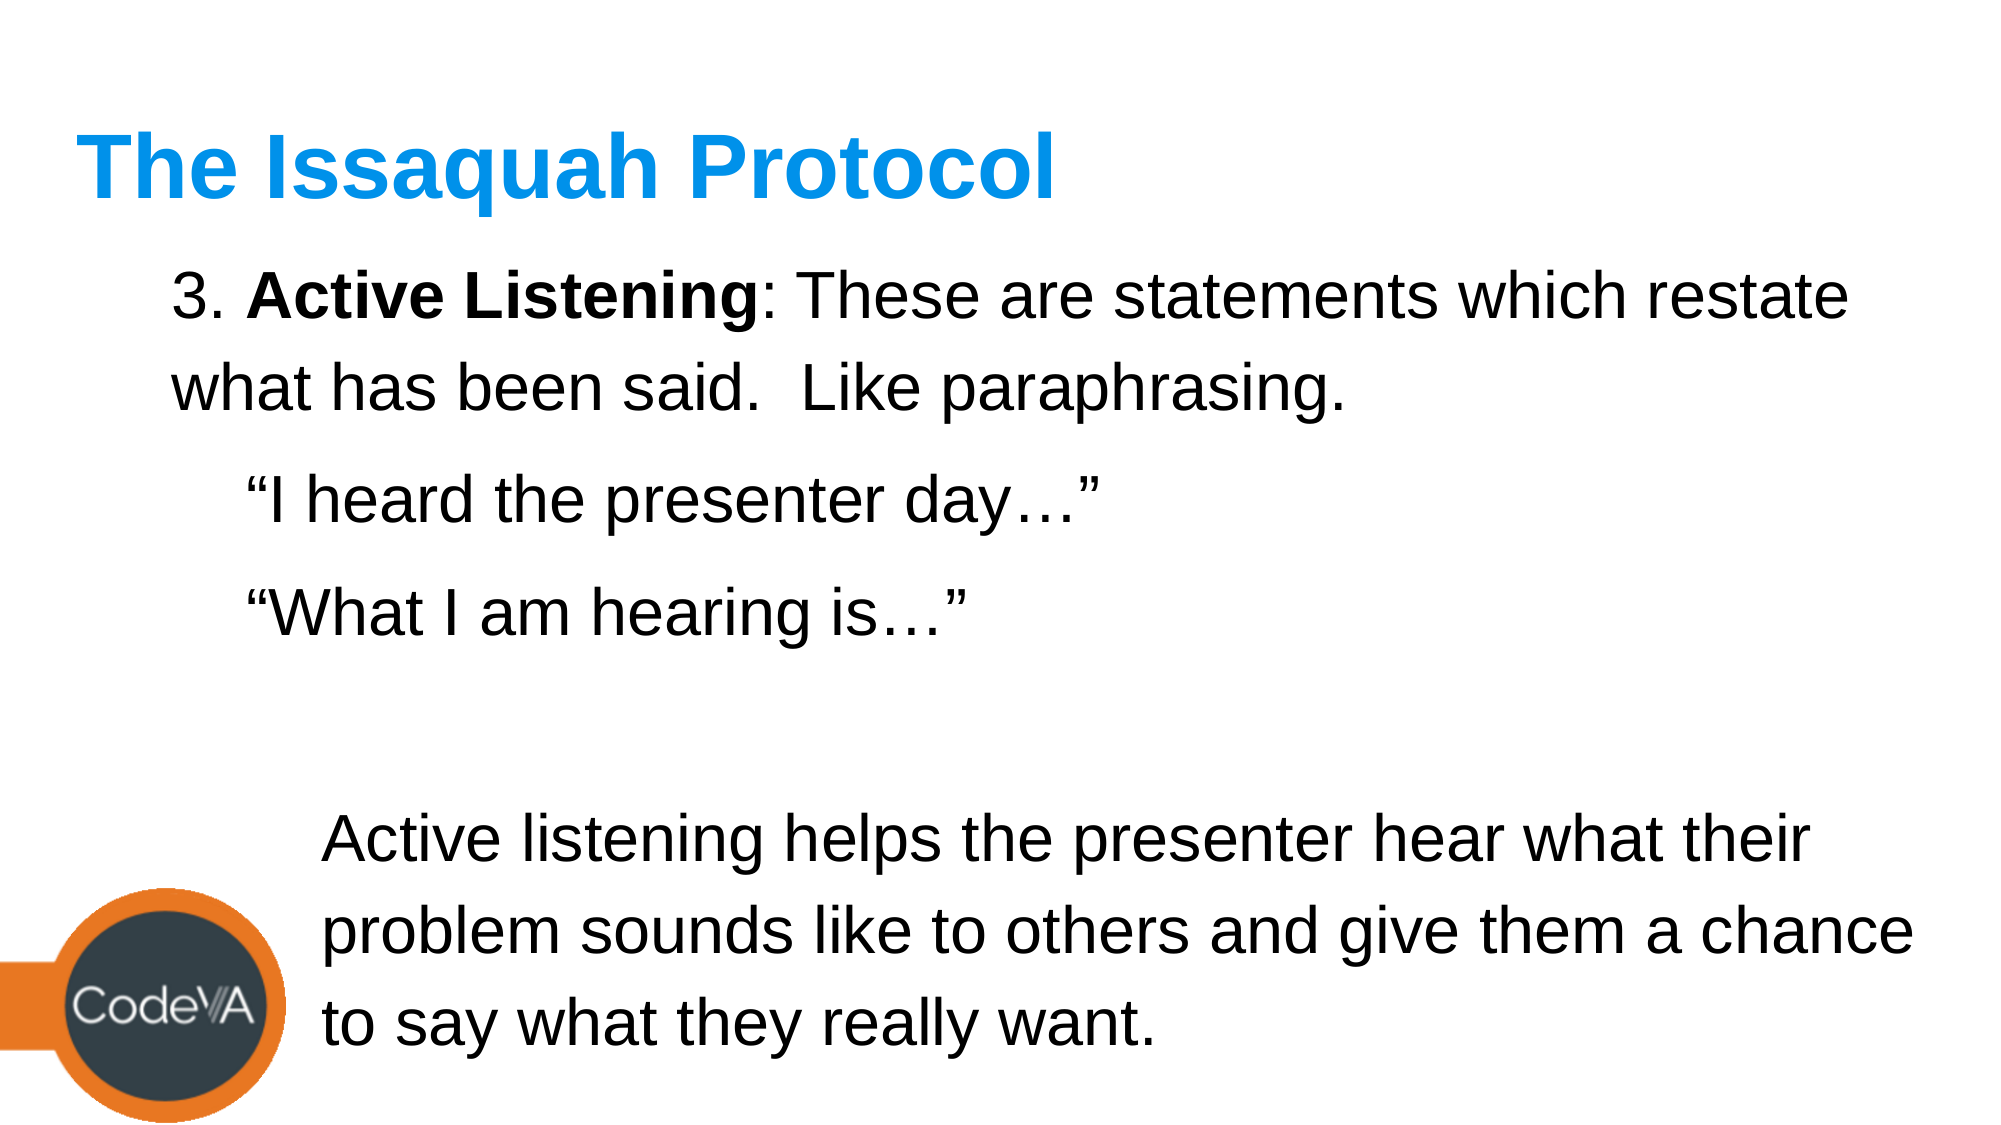

# The Issaquah Protocol
3. Active Listening: These are statements which restate what has been said.  Like paraphrasing.
“I heard the presenter day…”
“What I am hearing is…”

Active listening helps the presenter hear what their problem sounds like to others and give them a chance to say what they really want.

(3-5 minutes)